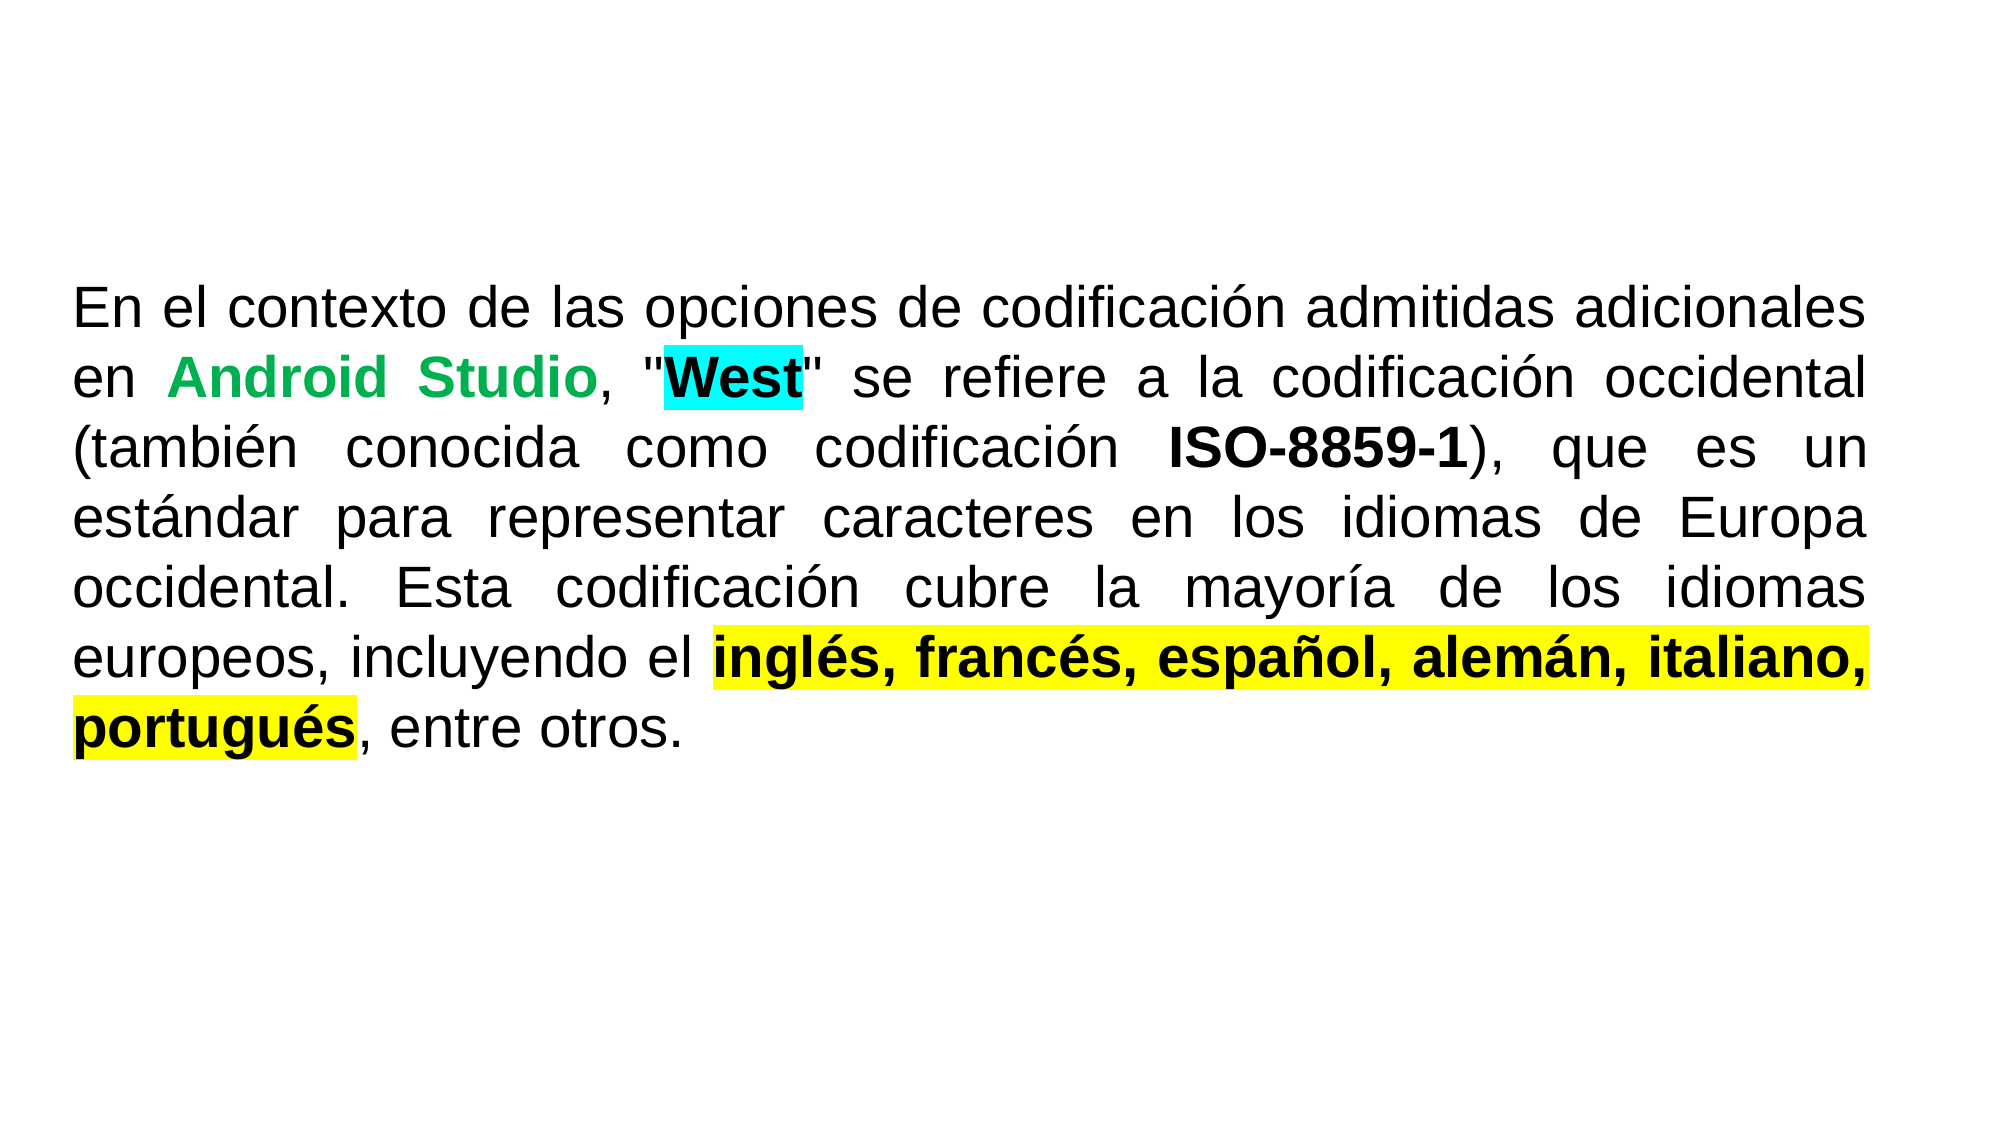

En el contexto de las opciones de codificación admitidas adicionales en Android Studio, "West" se refiere a la codificación occidental (también conocida como codificación ISO-8859-1), que es un estándar para representar caracteres en los idiomas de Europa occidental. Esta codificación cubre la mayoría de los idiomas europeos, incluyendo el inglés, francés, español, alemán, italiano, portugués, entre otros.